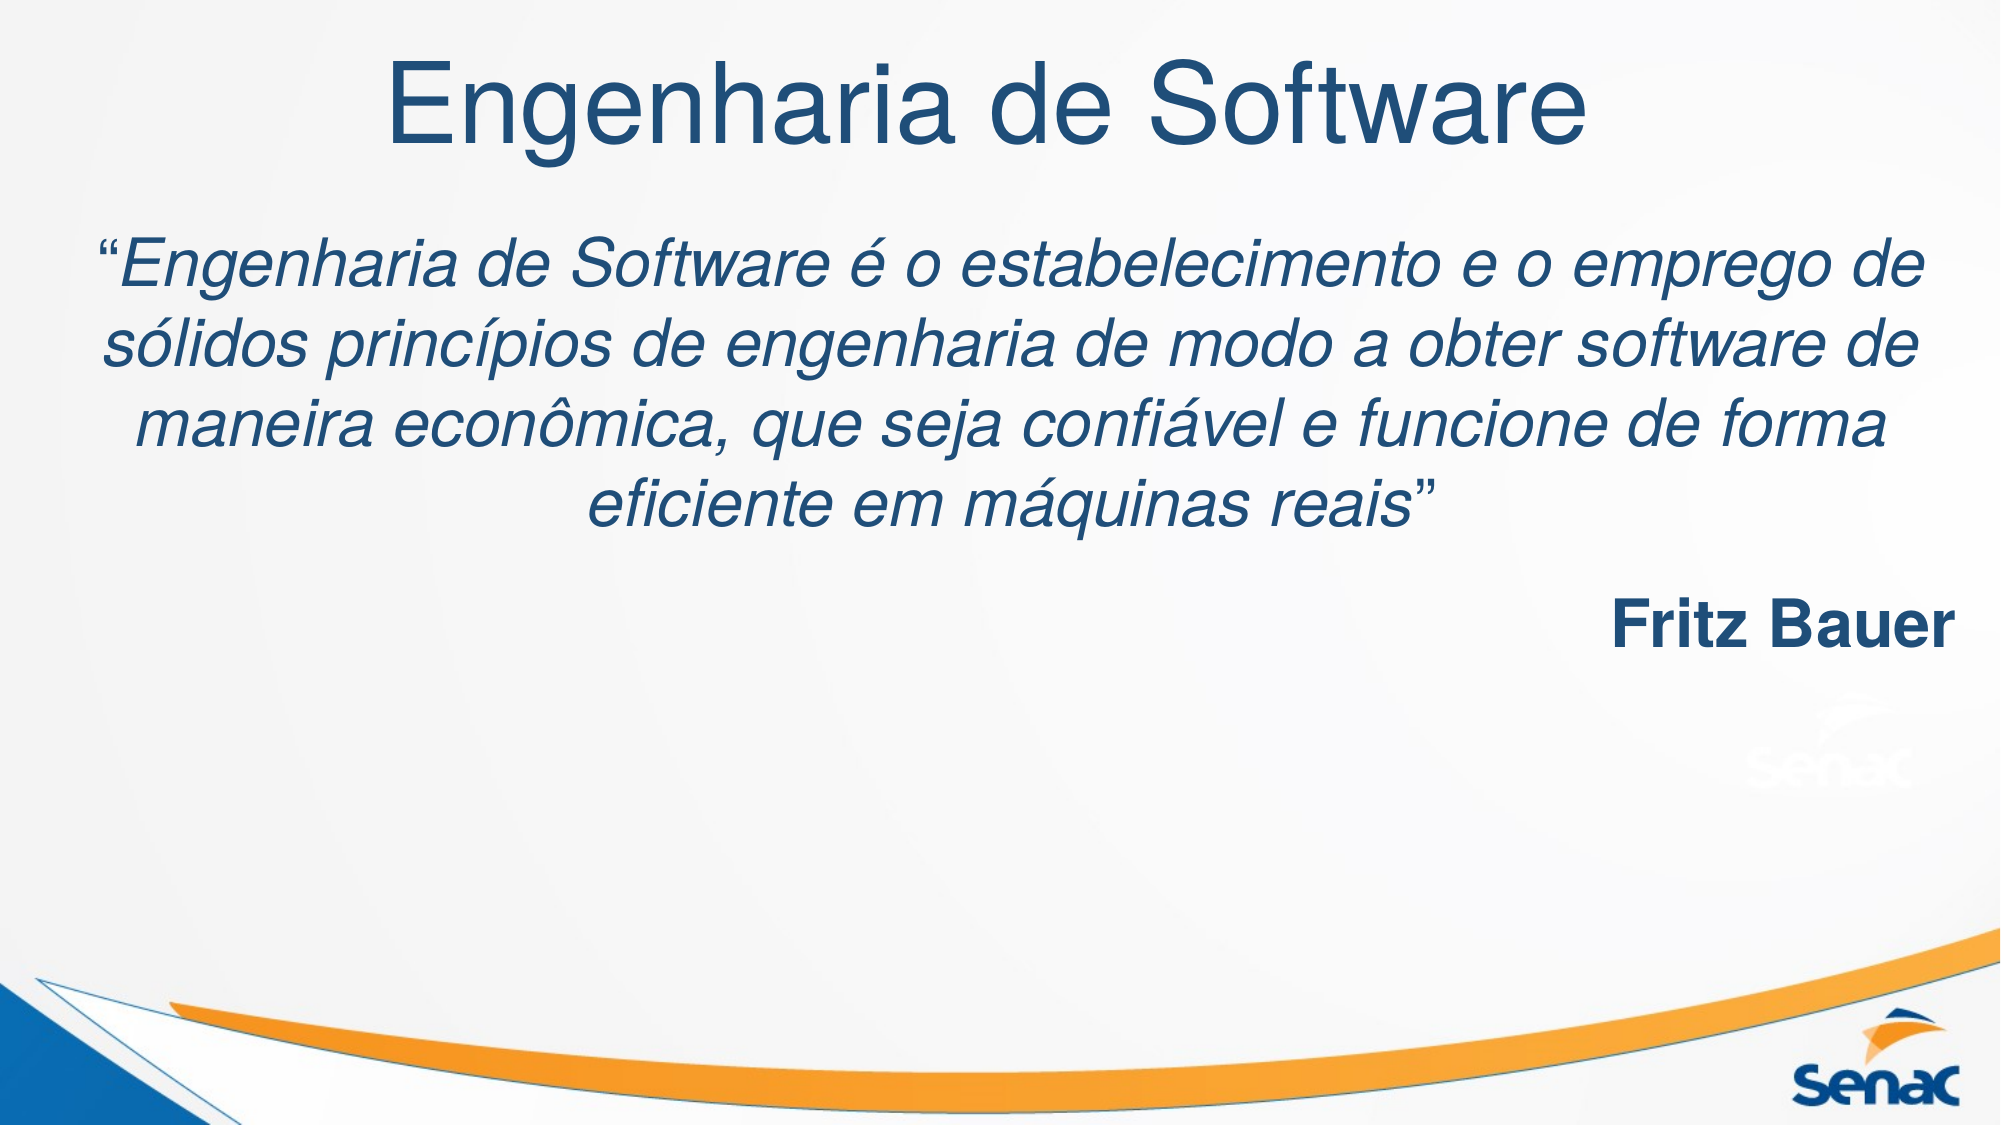

# Engenharia de Software
“Engenharia de Software é o estabelecimento e o emprego de sólidos princípios de engenharia de modo a obter software de maneira econômica, que seja confiável e funcione de forma eficiente em máquinas reais”
Fritz Bauer